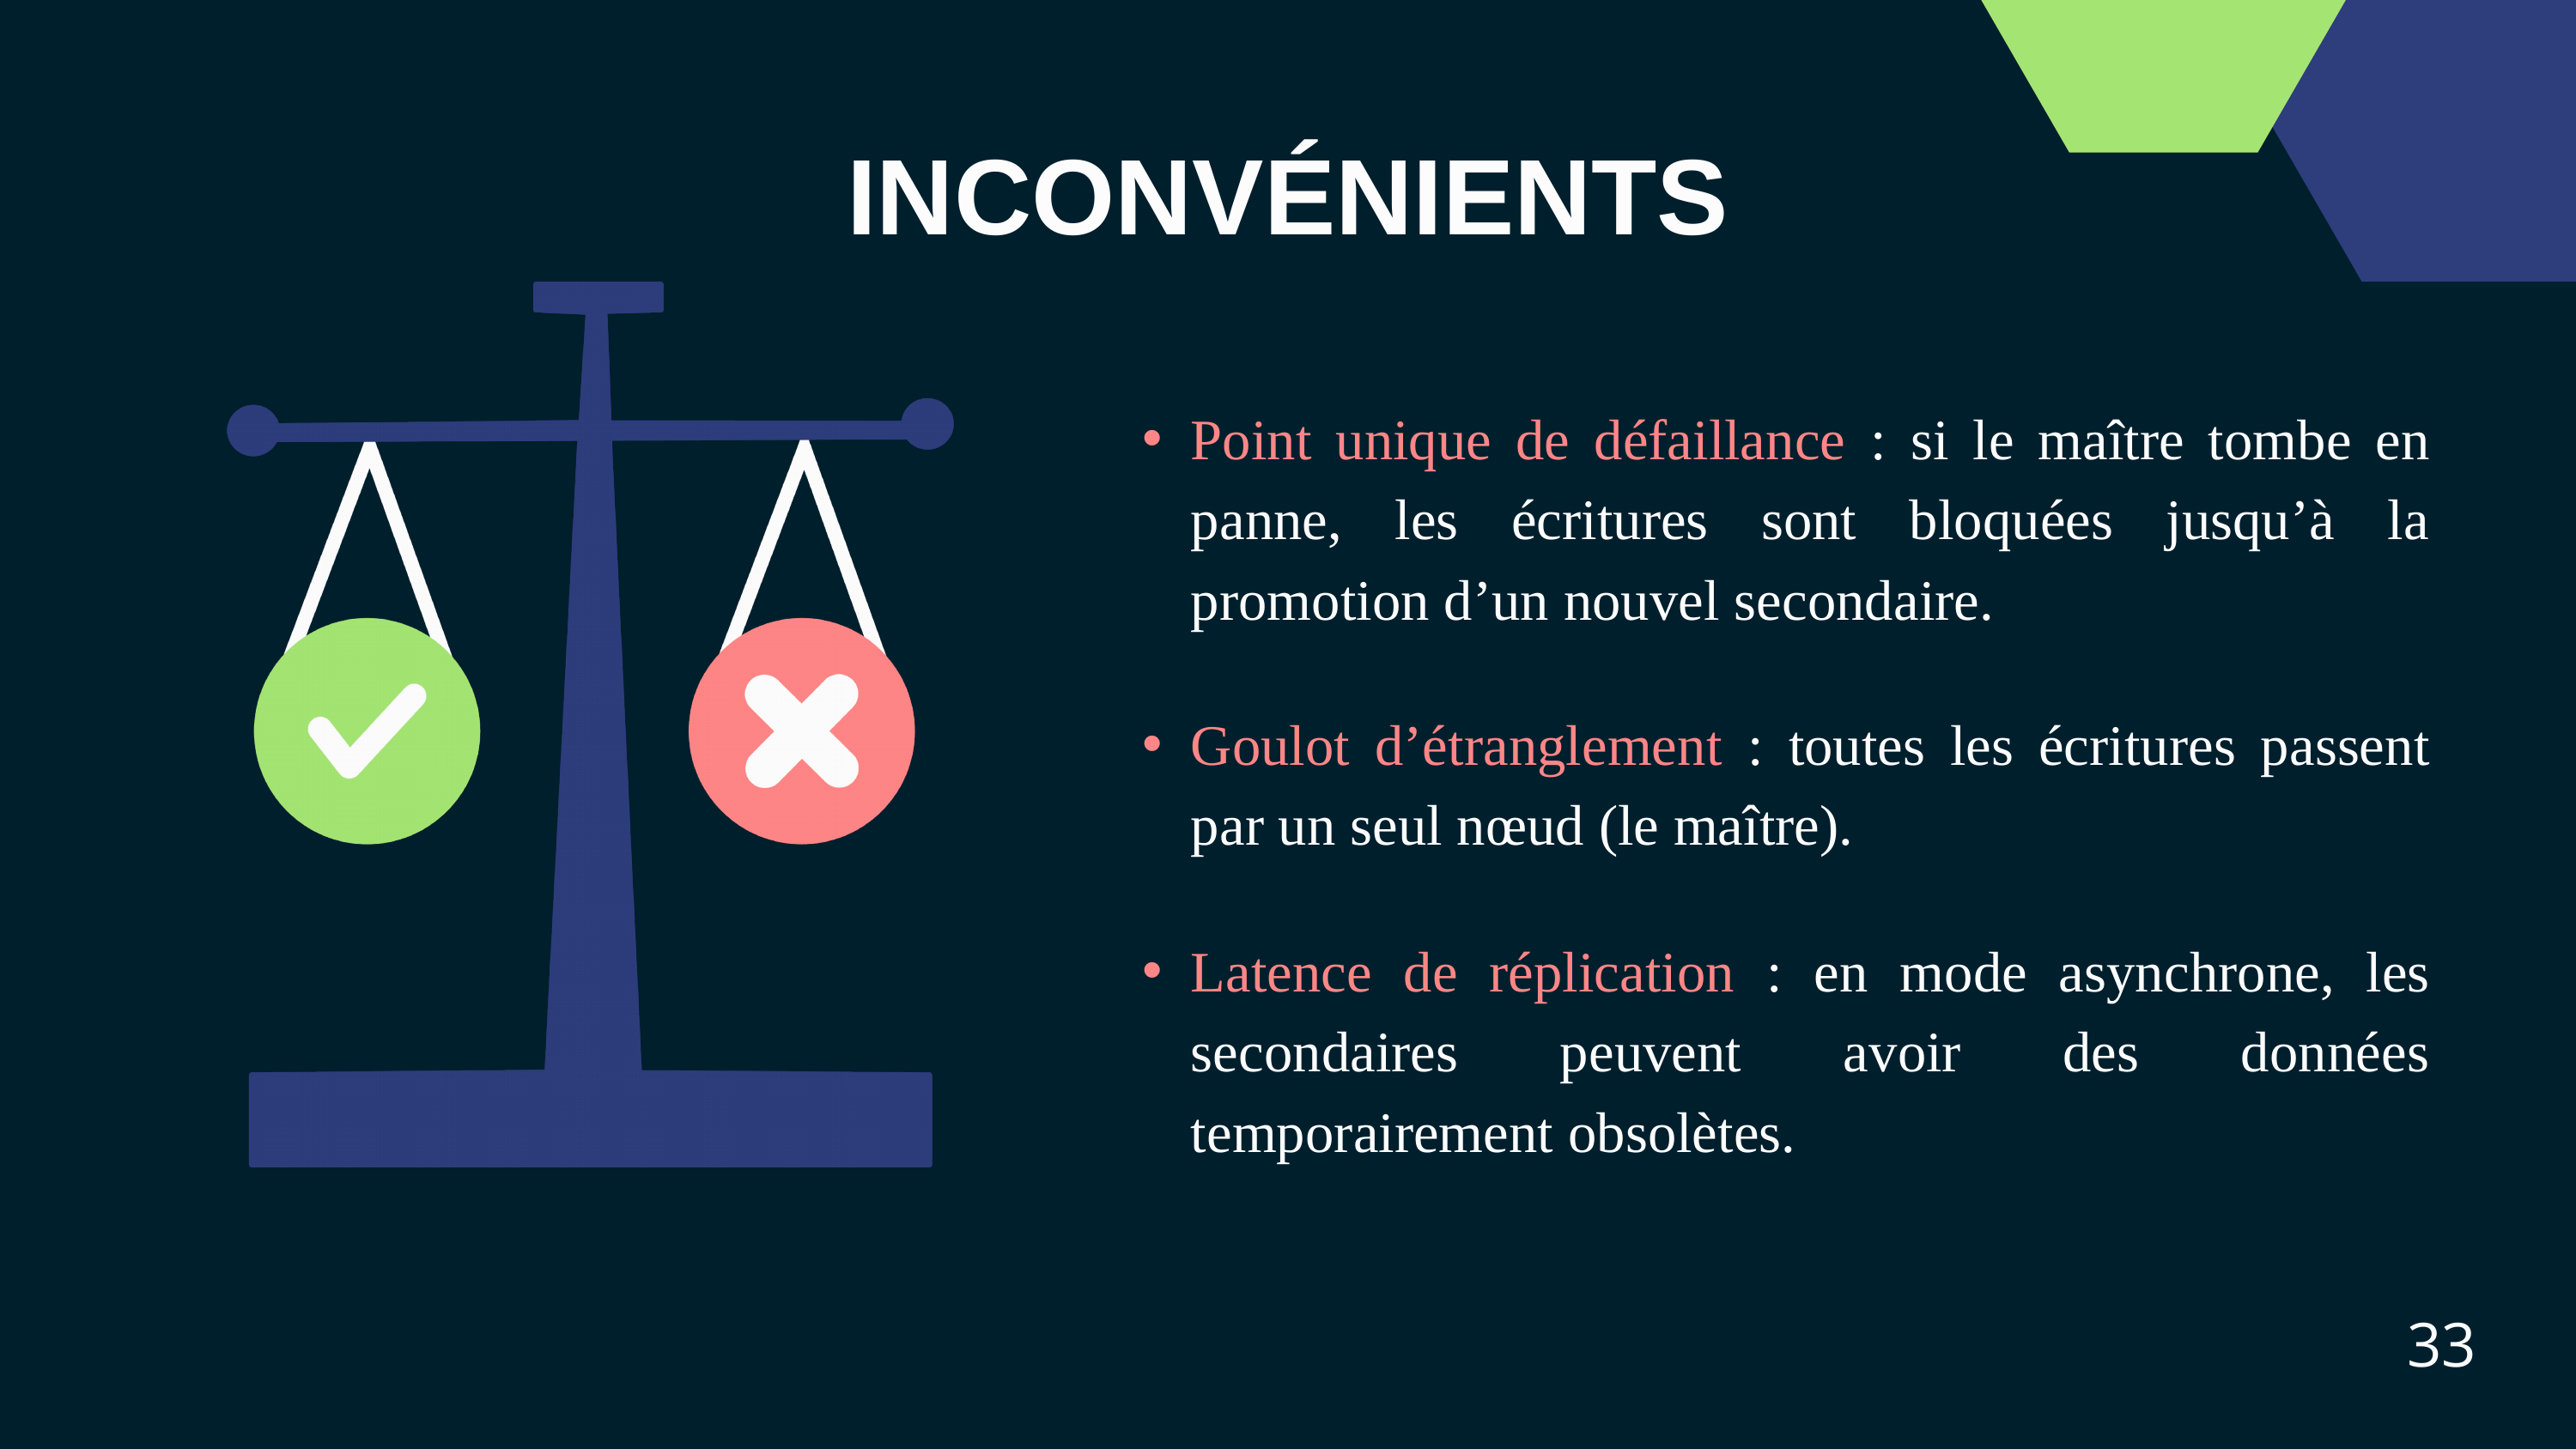

INCONVÉNIENTS

Point unique de défaillance : si le maître tombe en panne, les écritures sont bloquées jusqu’à la promotion d’un nouvel secondaire.
Goulot d’étranglement : toutes les écritures passent par un seul nœud (le maître).
Latence de réplication : en mode asynchrone, les secondaires peuvent avoir des données temporairement obsolètes.
33